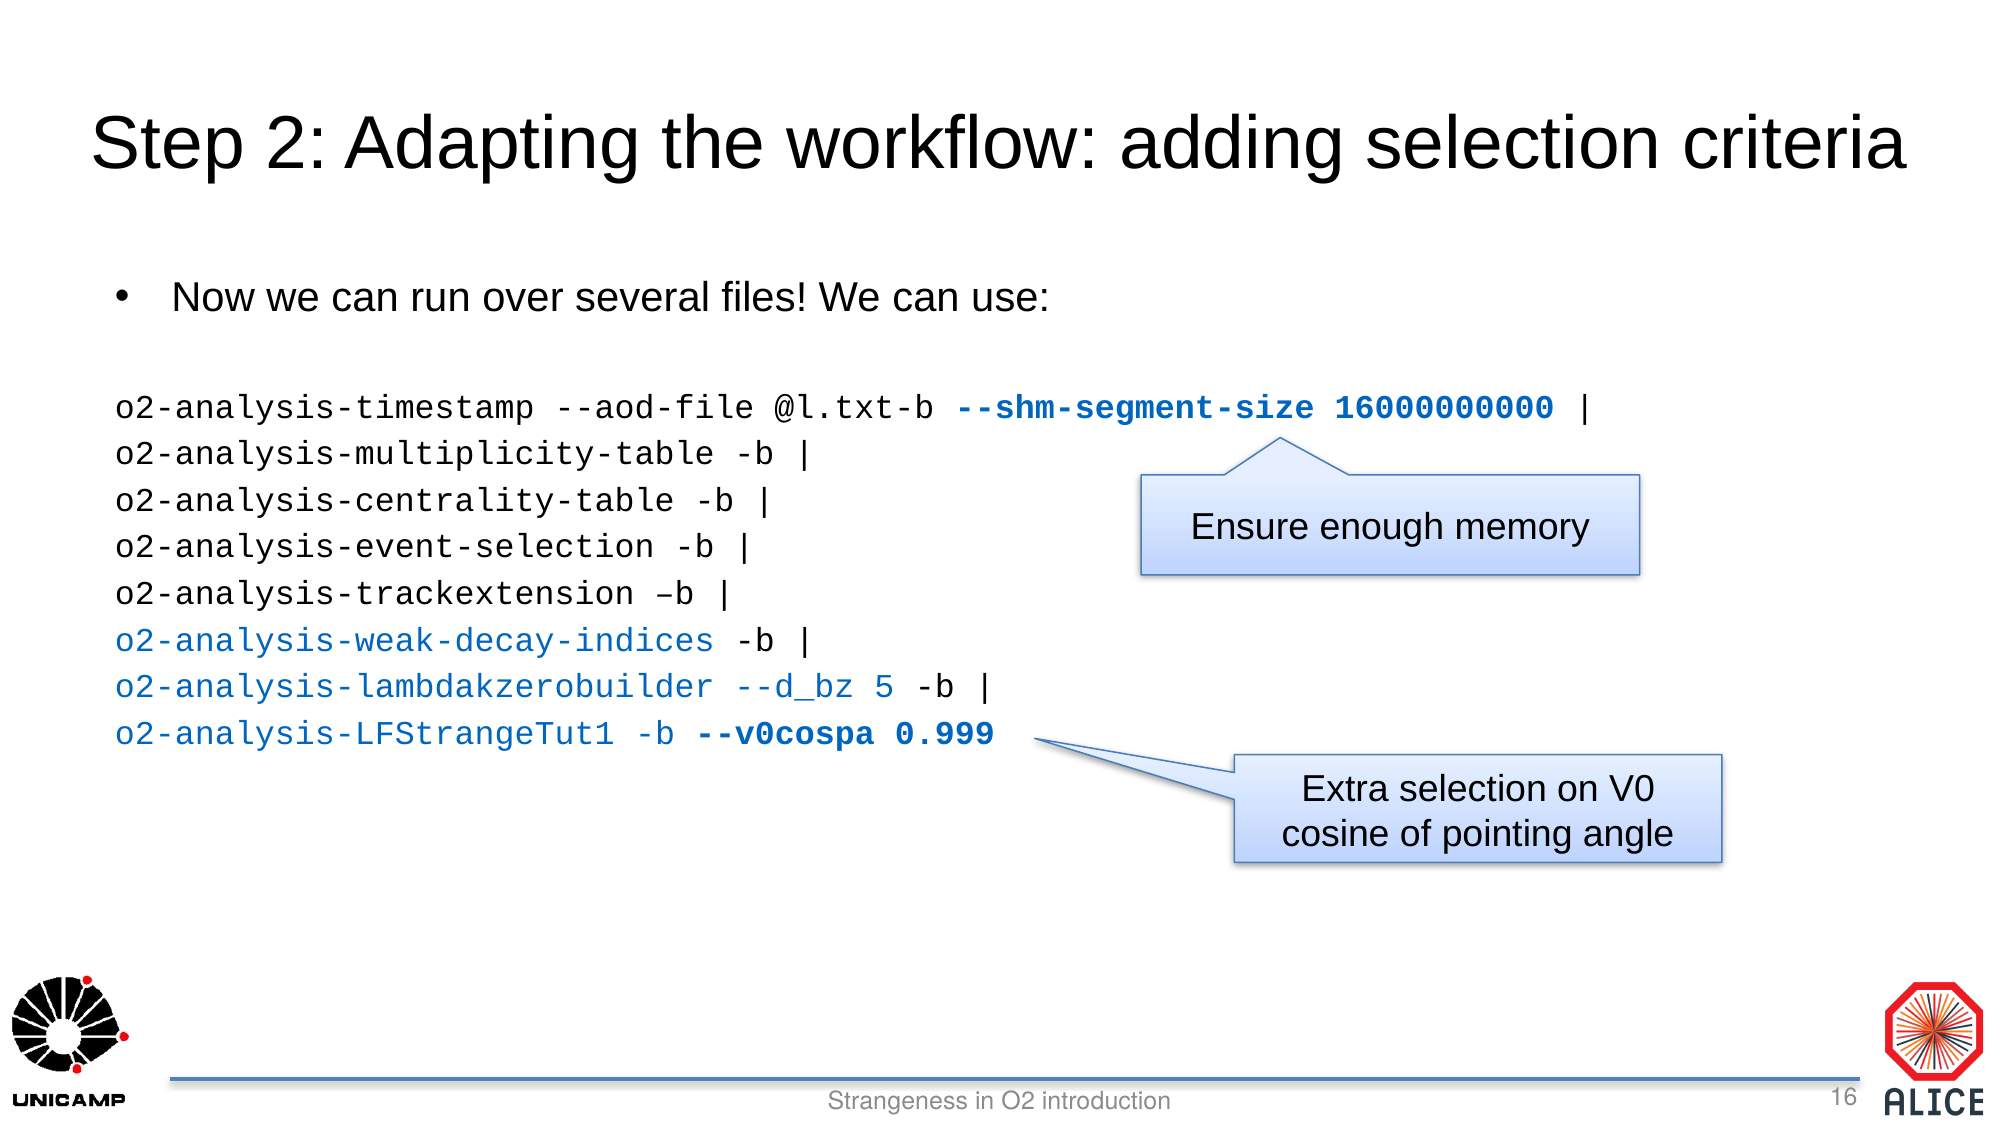

# Step 2: Adapting the workflow: adding selection criteria
Now we can run over several files! We can use:

o2-analysis-timestamp --aod-file @l.txt-b --shm-segment-size 16000000000 |
o2-analysis-multiplicity-table -b |
o2-analysis-centrality-table -b |
o2-analysis-event-selection -b |
o2-analysis-trackextension –b |
o2-analysis-weak-decay-indices -b |
o2-analysis-lambdakzerobuilder --d_bz 5 -b |
o2-analysis-LFStrangeTut1 -b --v0cospa 0.999

Ensure enough memory
Extra selection on V0 cosine of pointing angle
16
Strangeness in O2 introduction